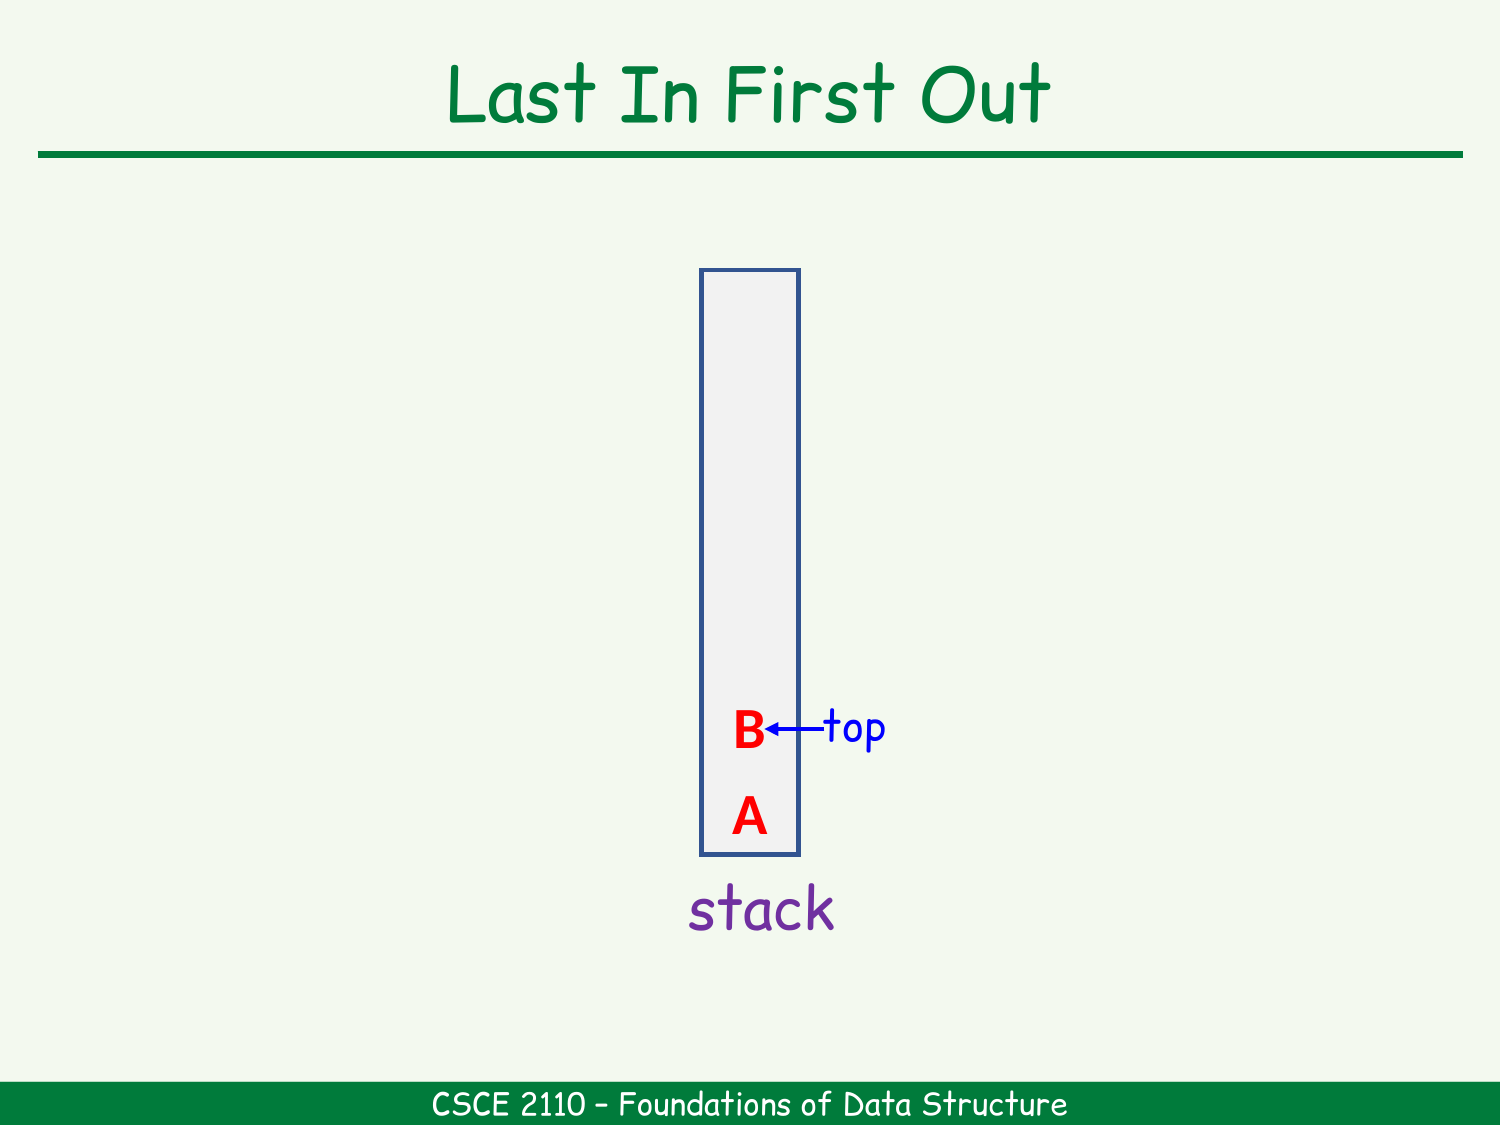

Last In First Out

B
top
A
stack